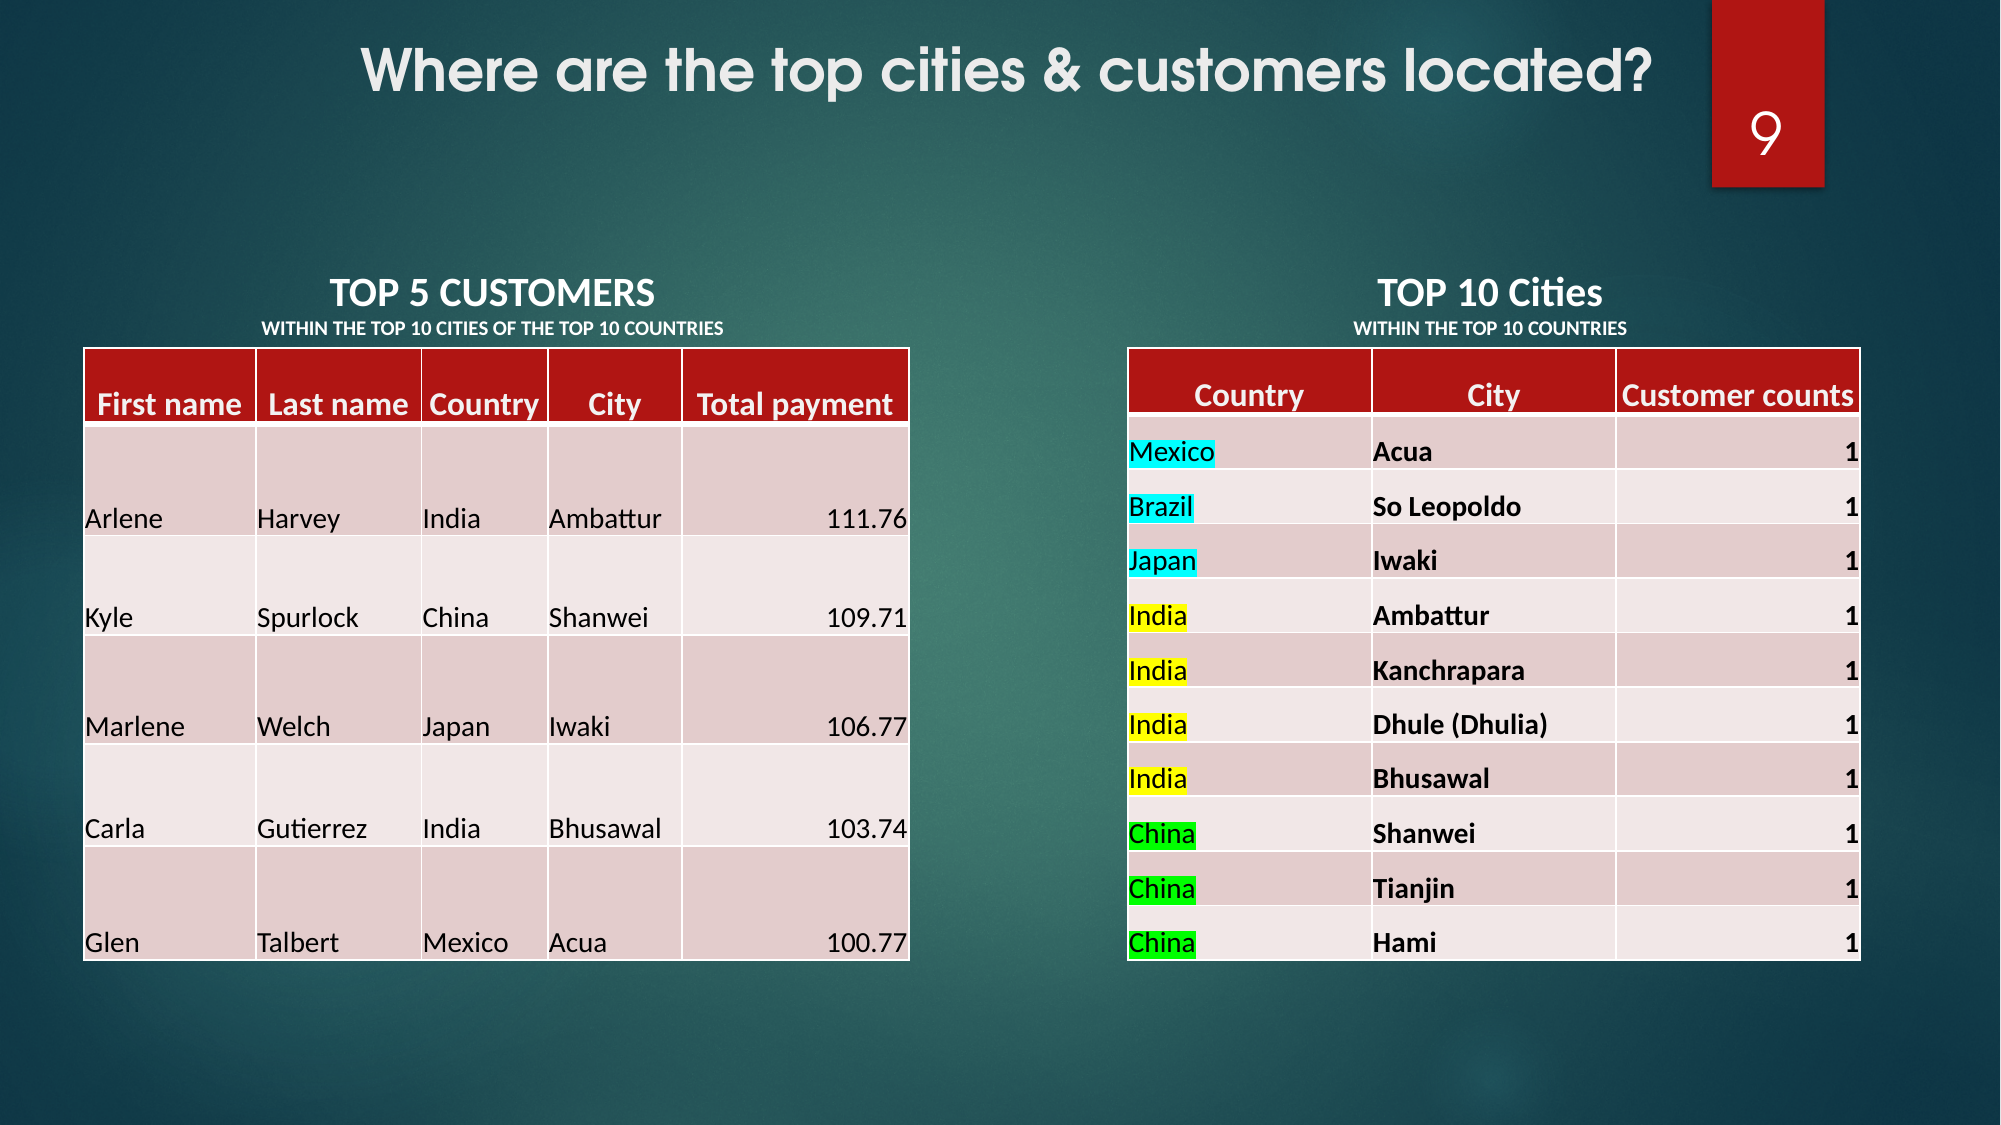

Where are the top cities & customers located?
9
TOP 5 CUSTOMERS
WITHIN THE TOP 10 CITIES OF THE TOP 10 COUNTRIES
TOP 10 Cities
WITHIN THE TOP 10 COUNTRIES
| First name | Last name | Country | City | Total payment |
| --- | --- | --- | --- | --- |
| Arlene | Harvey | India | Ambattur | 111.76 |
| Kyle | Spurlock | China | Shanwei | 109.71 |
| Marlene | Welch | Japan | Iwaki | 106.77 |
| Carla | Gutierrez | India | Bhusawal | 103.74 |
| Glen | Talbert | Mexico | Acua | 100.77 |
| Country | City | Customer counts |
| --- | --- | --- |
| Mexico | Acua | 1 |
| Brazil | So Leopoldo | 1 |
| Japan | Iwaki | 1 |
| India | Ambattur | 1 |
| India | Kanchrapara | 1 |
| India | Dhule (Dhulia) | 1 |
| India | Bhusawal | 1 |
| China | Shanwei | 1 |
| China | Tianjin | 1 |
| China | Hami | 1 |